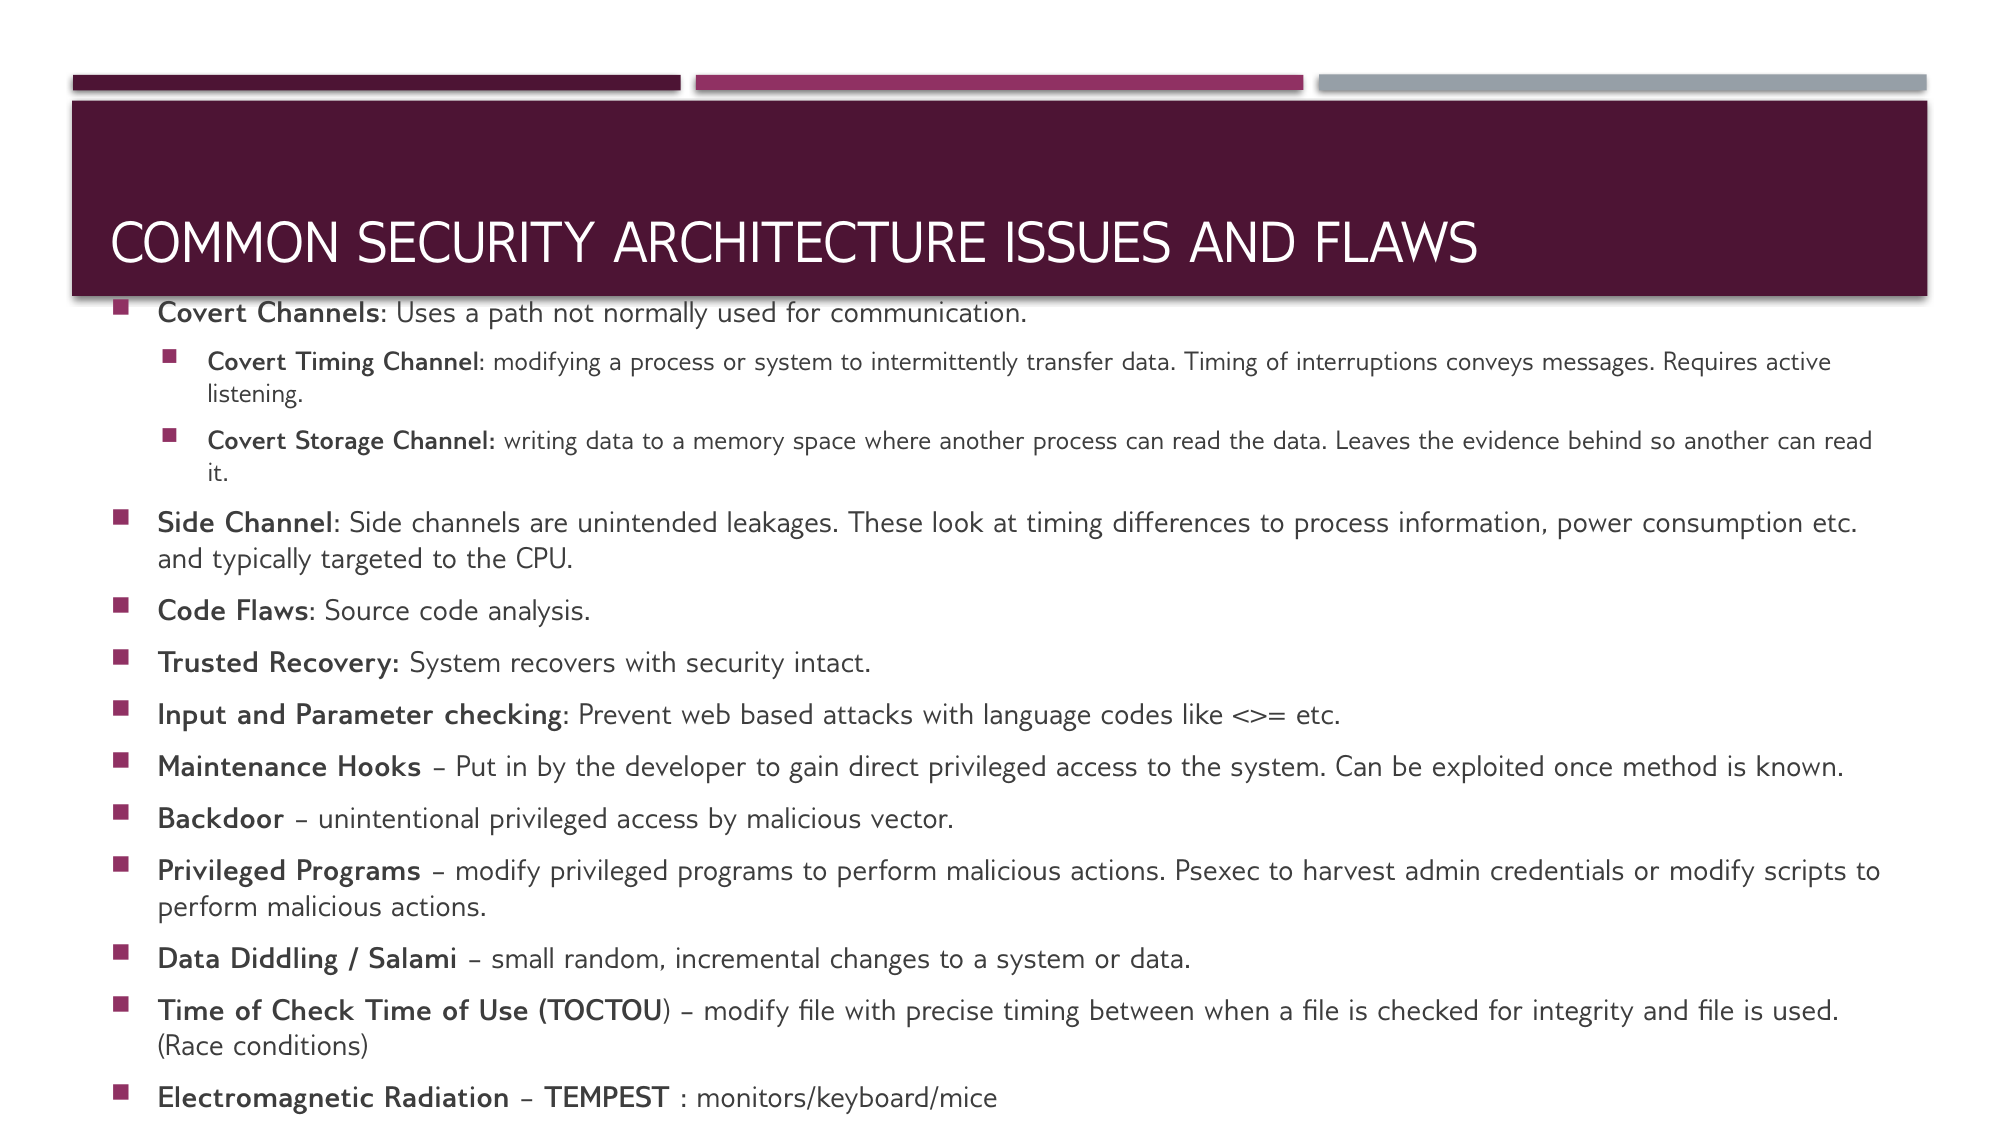

# Common security architecture issues and flaws
Covert Channels: Uses a path not normally used for communication.
Covert Timing Channel: modifying a process or system to intermittently transfer data. Timing of interruptions conveys messages. Requires active listening.
Covert Storage Channel: writing data to a memory space where another process can read the data. Leaves the evidence behind so another can read it.
Side Channel: Side channels are unintended leakages. These look at timing differences to process information, power consumption etc. and typically targeted to the CPU.
Code Flaws: Source code analysis.
Trusted Recovery: System recovers with security intact.
Input and Parameter checking: Prevent web based attacks with language codes like <>= etc.
Maintenance Hooks – Put in by the developer to gain direct privileged access to the system. Can be exploited once method is known.
Backdoor – unintentional privileged access by malicious vector.
Privileged Programs – modify privileged programs to perform malicious actions. Psexec to harvest admin credentials or modify scripts to perform malicious actions.
Data Diddling / Salami – small random, incremental changes to a system or data.
Time of Check Time of Use (TOCTOU) – modify file with precise timing between when a file is checked for integrity and file is used. (Race conditions)
Electromagnetic Radiation – TEMPEST : monitors/keyboard/mice